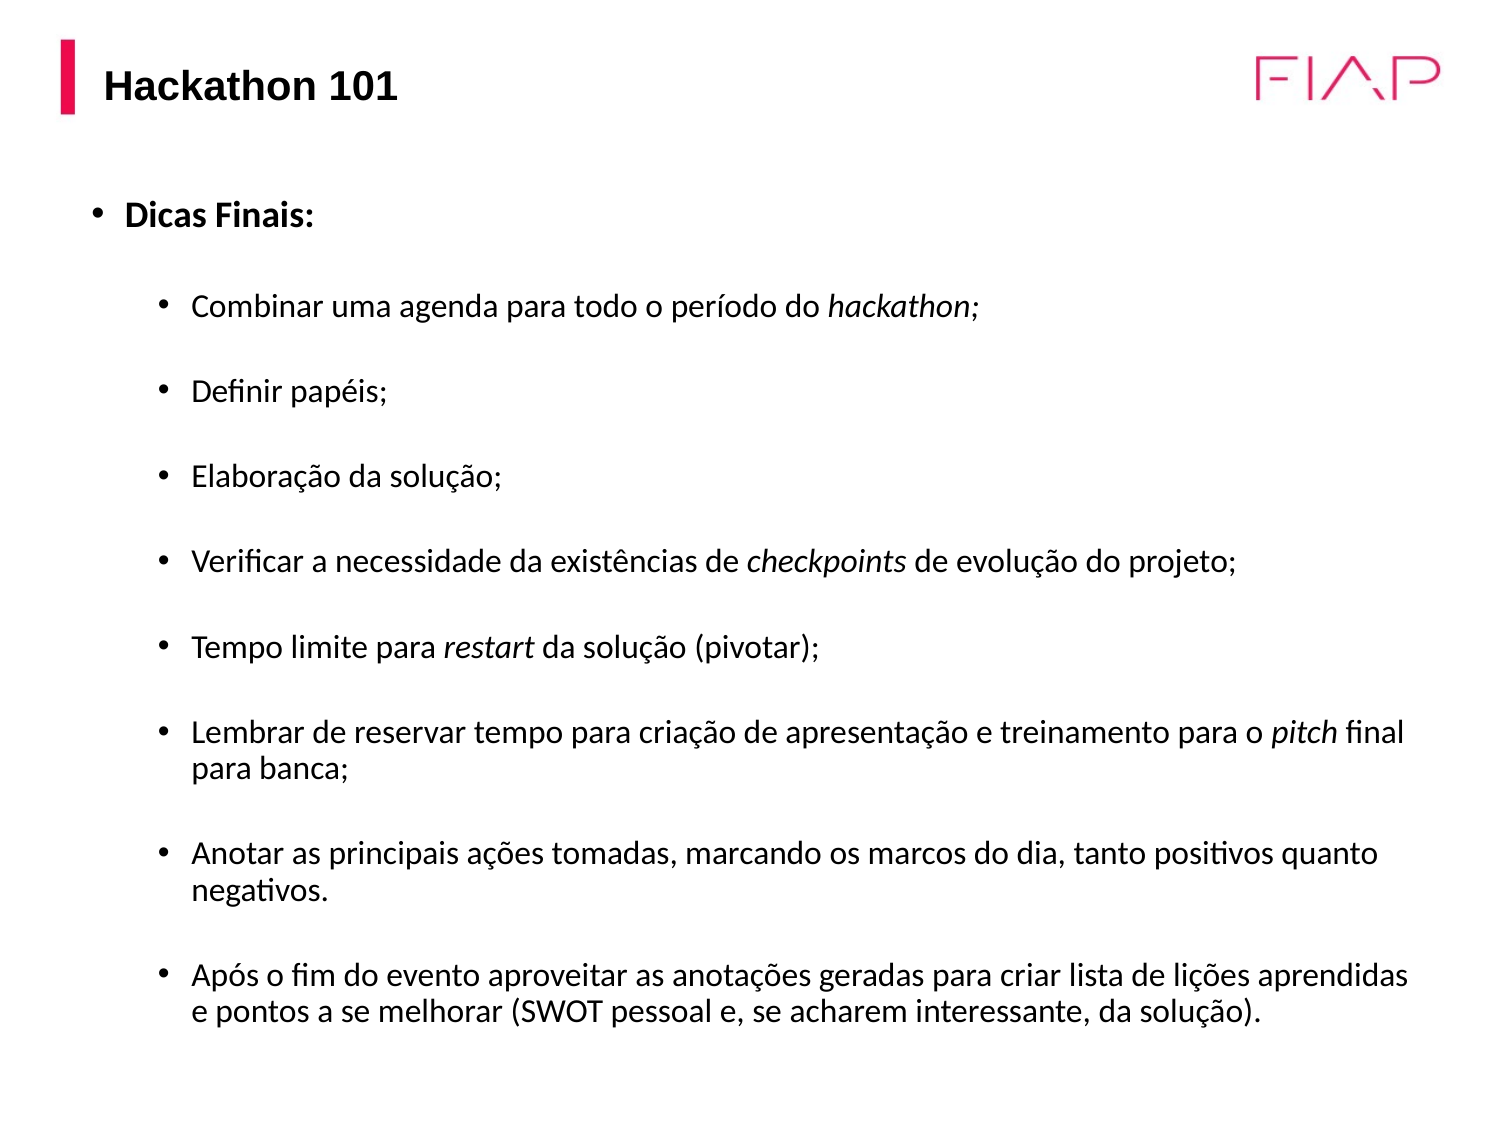

# Hackathon 101
Dicas Finais:

Combinar uma agenda para todo o período do hackathon;

Definir papéis;

Elaboração da solução;

Verificar a necessidade da existências de checkpoints de evolução do projeto;

Tempo limite para restart da solução (pivotar);

Lembrar de reservar tempo para criação de apresentação e treinamento para o pitch final para banca;

Anotar as principais ações tomadas, marcando os marcos do dia, tanto positivos quanto negativos.

Após o fim do evento aproveitar as anotações geradas para criar lista de lições aprendidas e pontos a se melhorar (SWOT pessoal e, se acharem interessante, da solução).